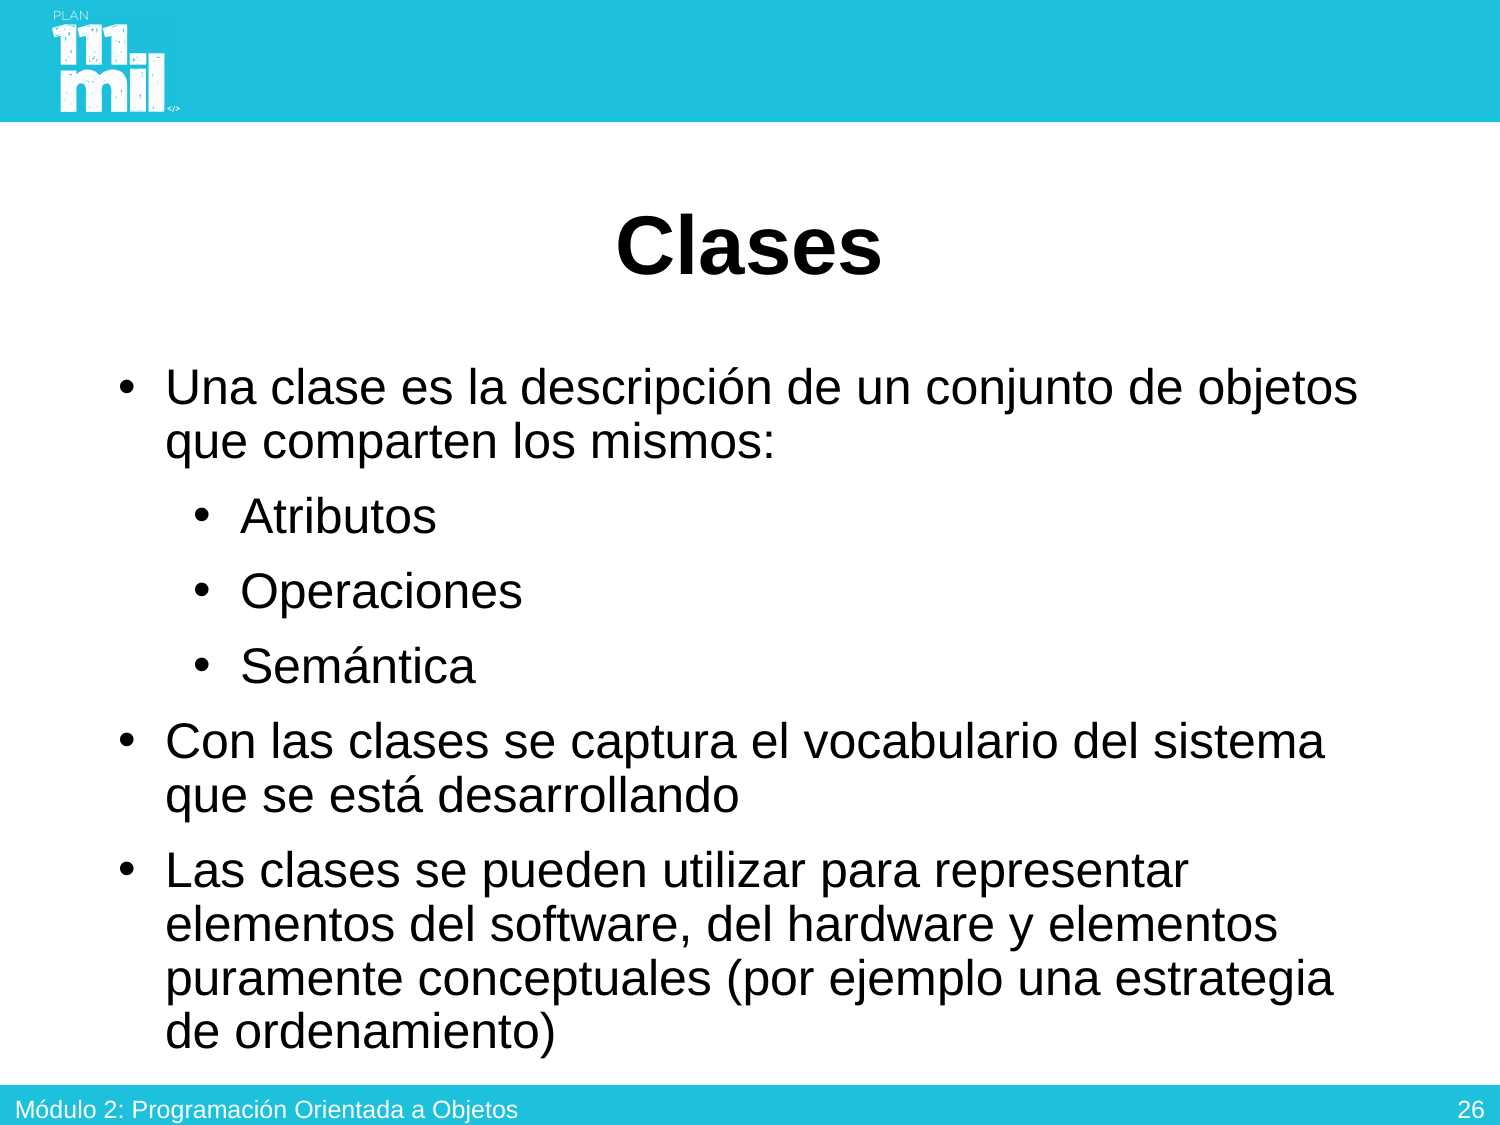

# Clases
Una clase es la descripción de un conjunto de objetos que comparten los mismos:
Atributos
Operaciones
Semántica
Con las clases se captura el vocabulario del sistema que se está desarrollando
Las clases se pueden utilizar para representar elementos del software, del hardware y elementos puramente conceptuales (por ejemplo una estrategia de ordenamiento)

26
Módulo 2: Programación Orientada a Objetos